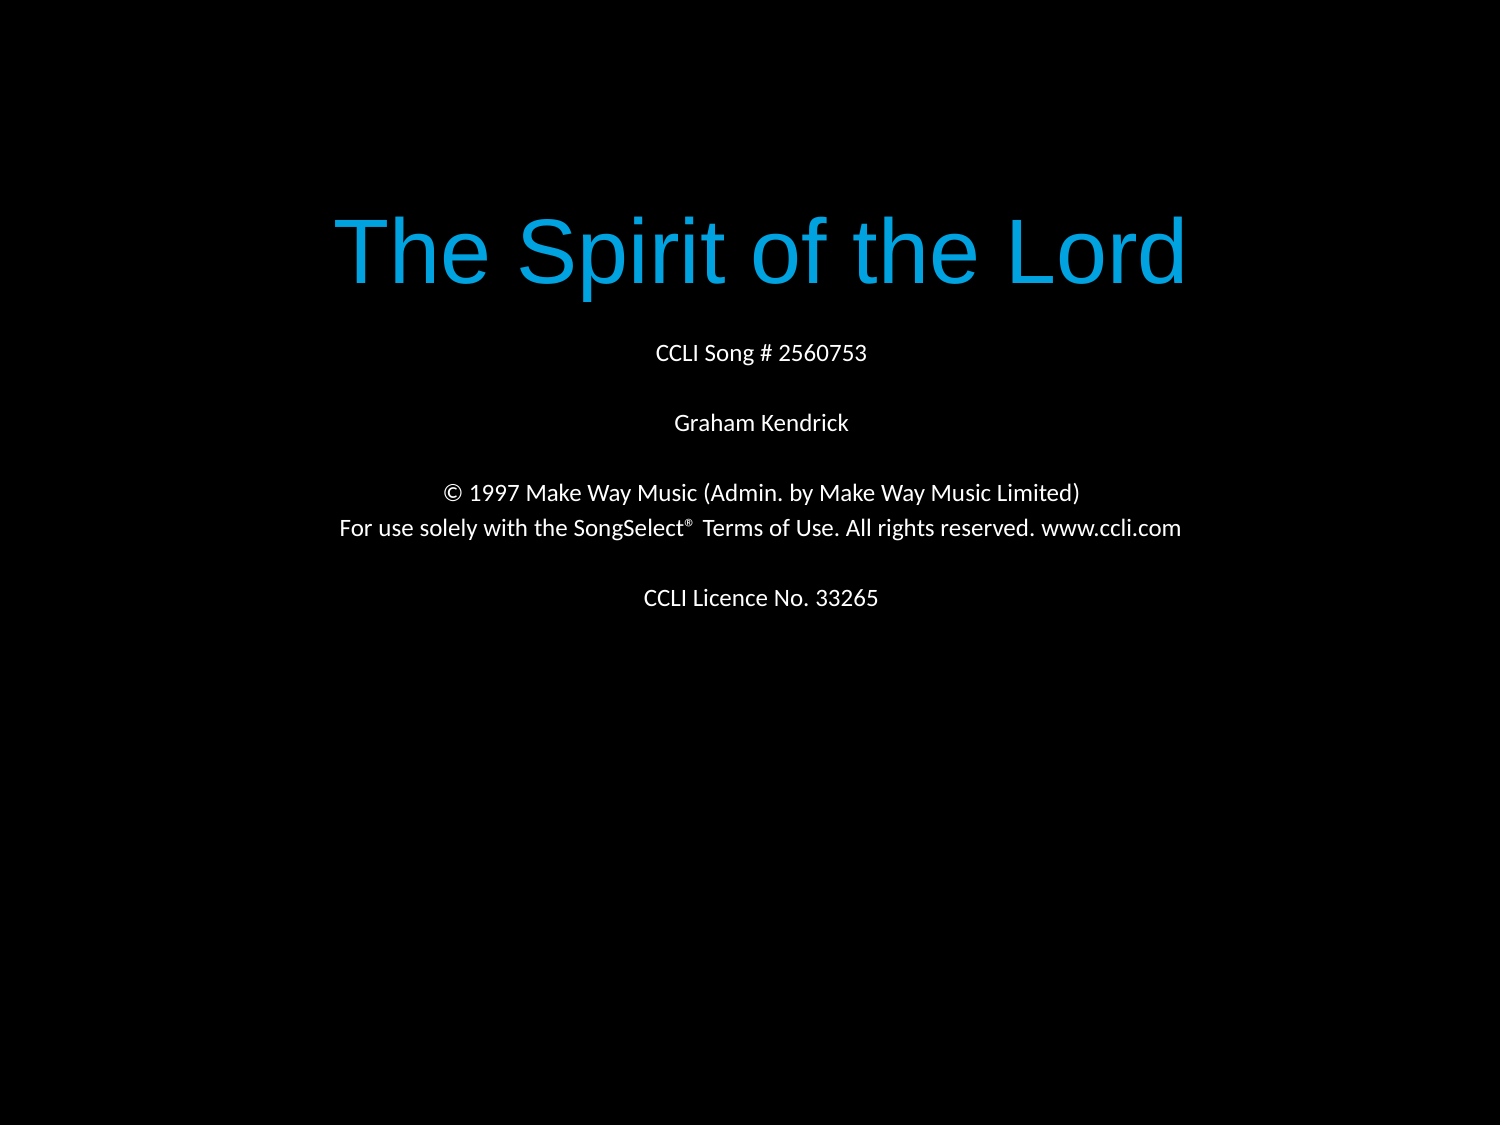

The Spirit of the Lord
CCLI Song # 2560753

Graham Kendrick

© 1997 Make Way Music (Admin. by Make Way Music Limited)
For use solely with the SongSelect® Terms of Use. All rights reserved. www.ccli.com

CCLI Licence No. 33265